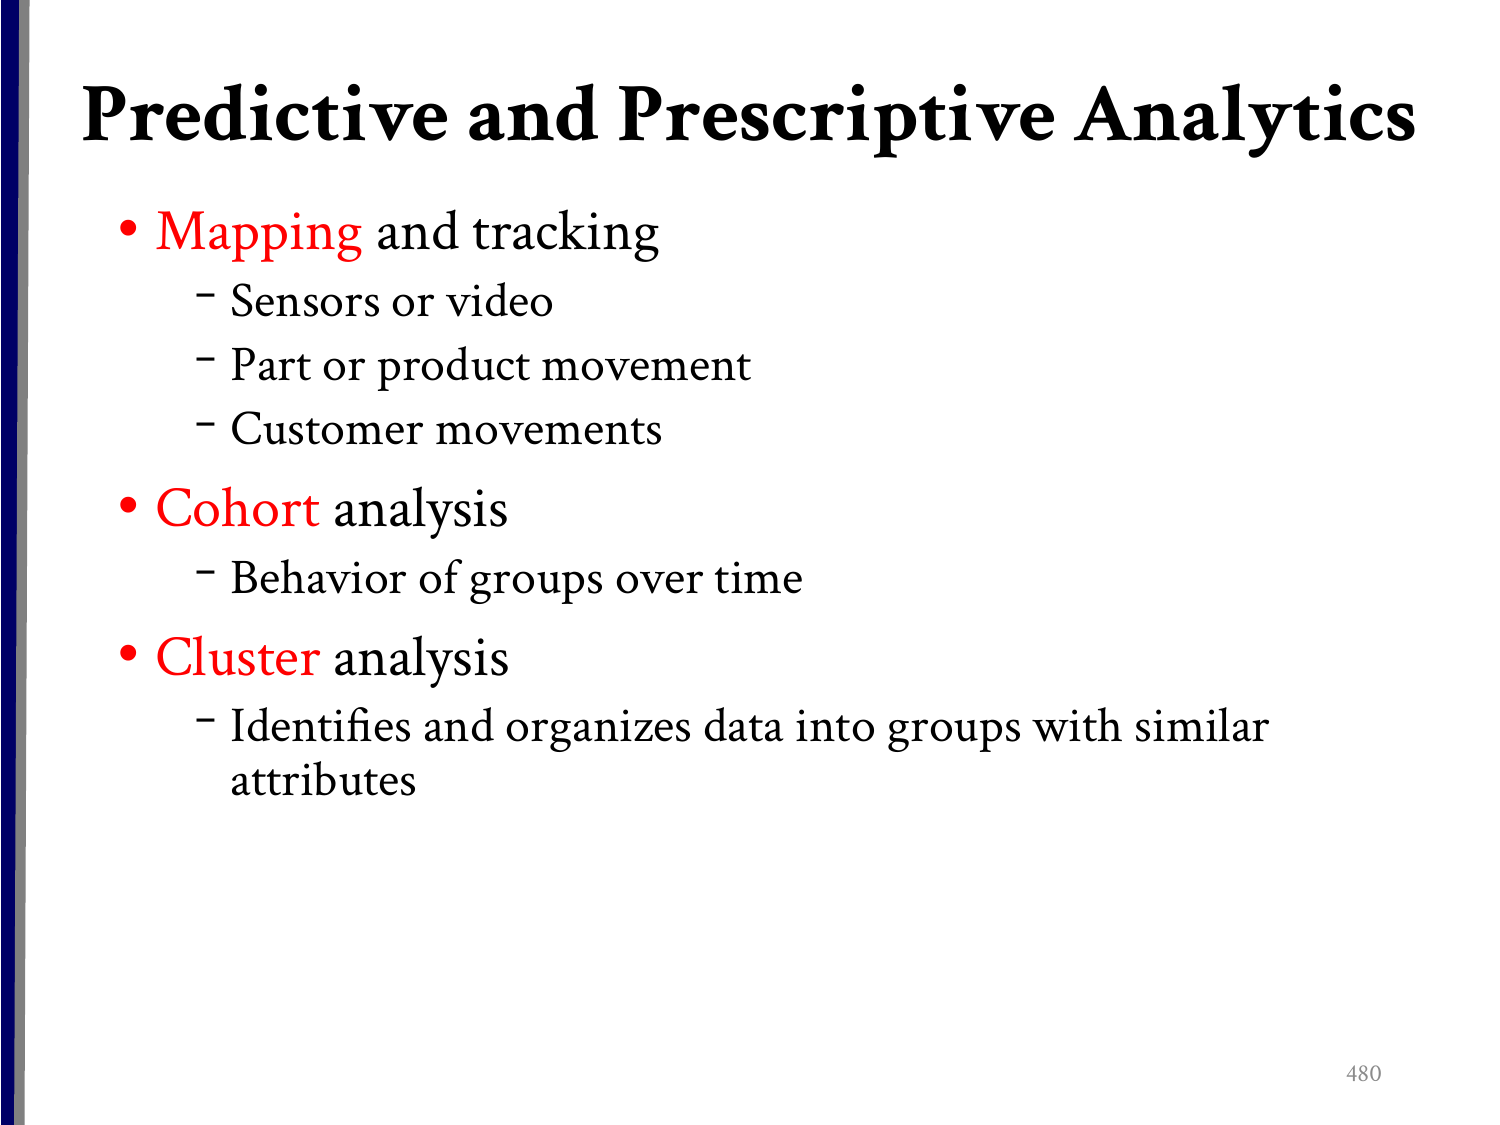

# Predictive and Prescriptive Analytics
Mapping and tracking
Sensors or video
Part or product movement
Customer movements
Cohort analysis
Behavior of groups over time
Cluster analysis
Identifies and organizes data into groups with similar attributes

480